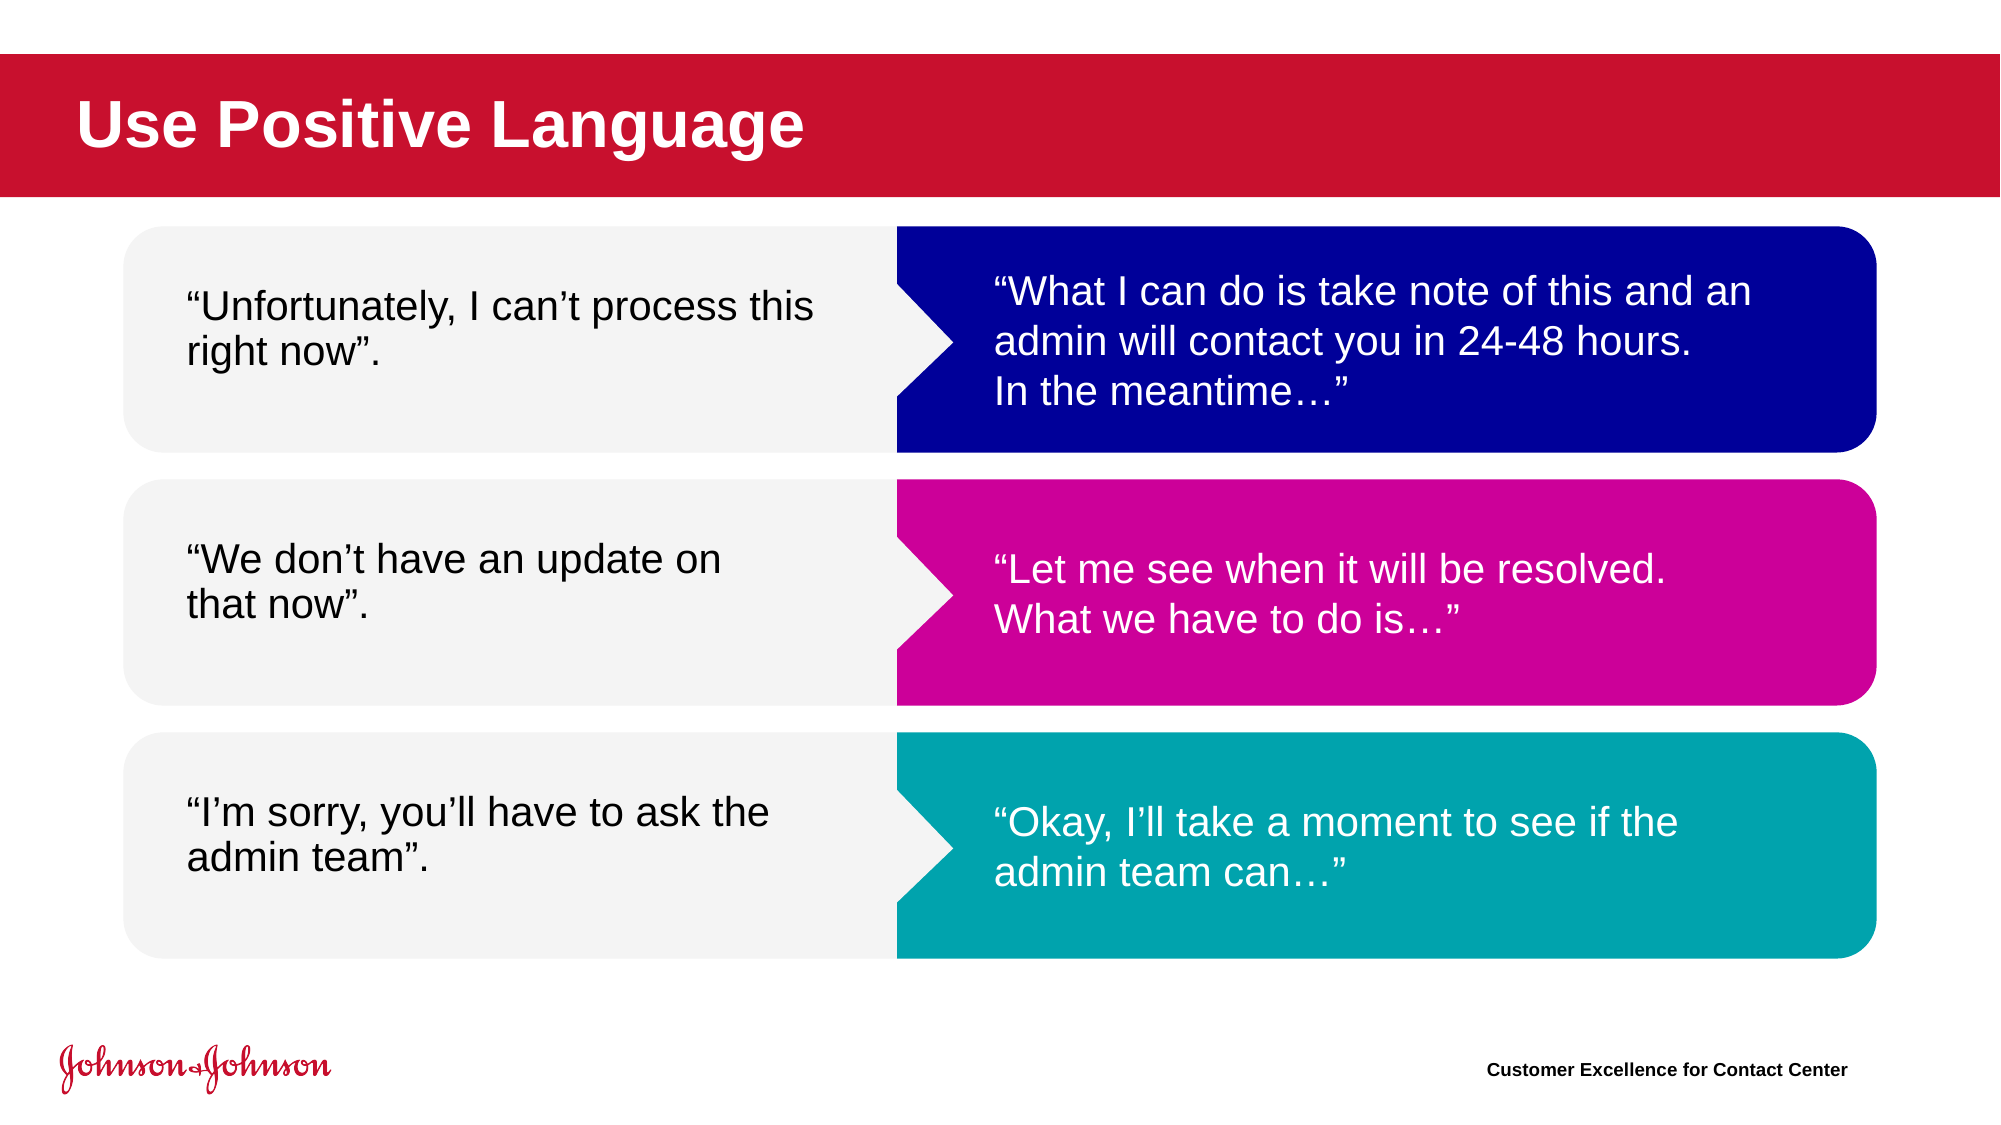

Use Positive Language

“What I can do is take note of this and an admin will contact you in 24-48 hours.
In the meantime…”
“Unfortunately, I can’t process this right now”.

“We don’t have an update on
that now”.
“Let me see when it will be resolved. What we have to do is…”

“I’m sorry, you’ll have to ask the admin team”.
“Okay, I’ll take a moment to see if the admin team can…”